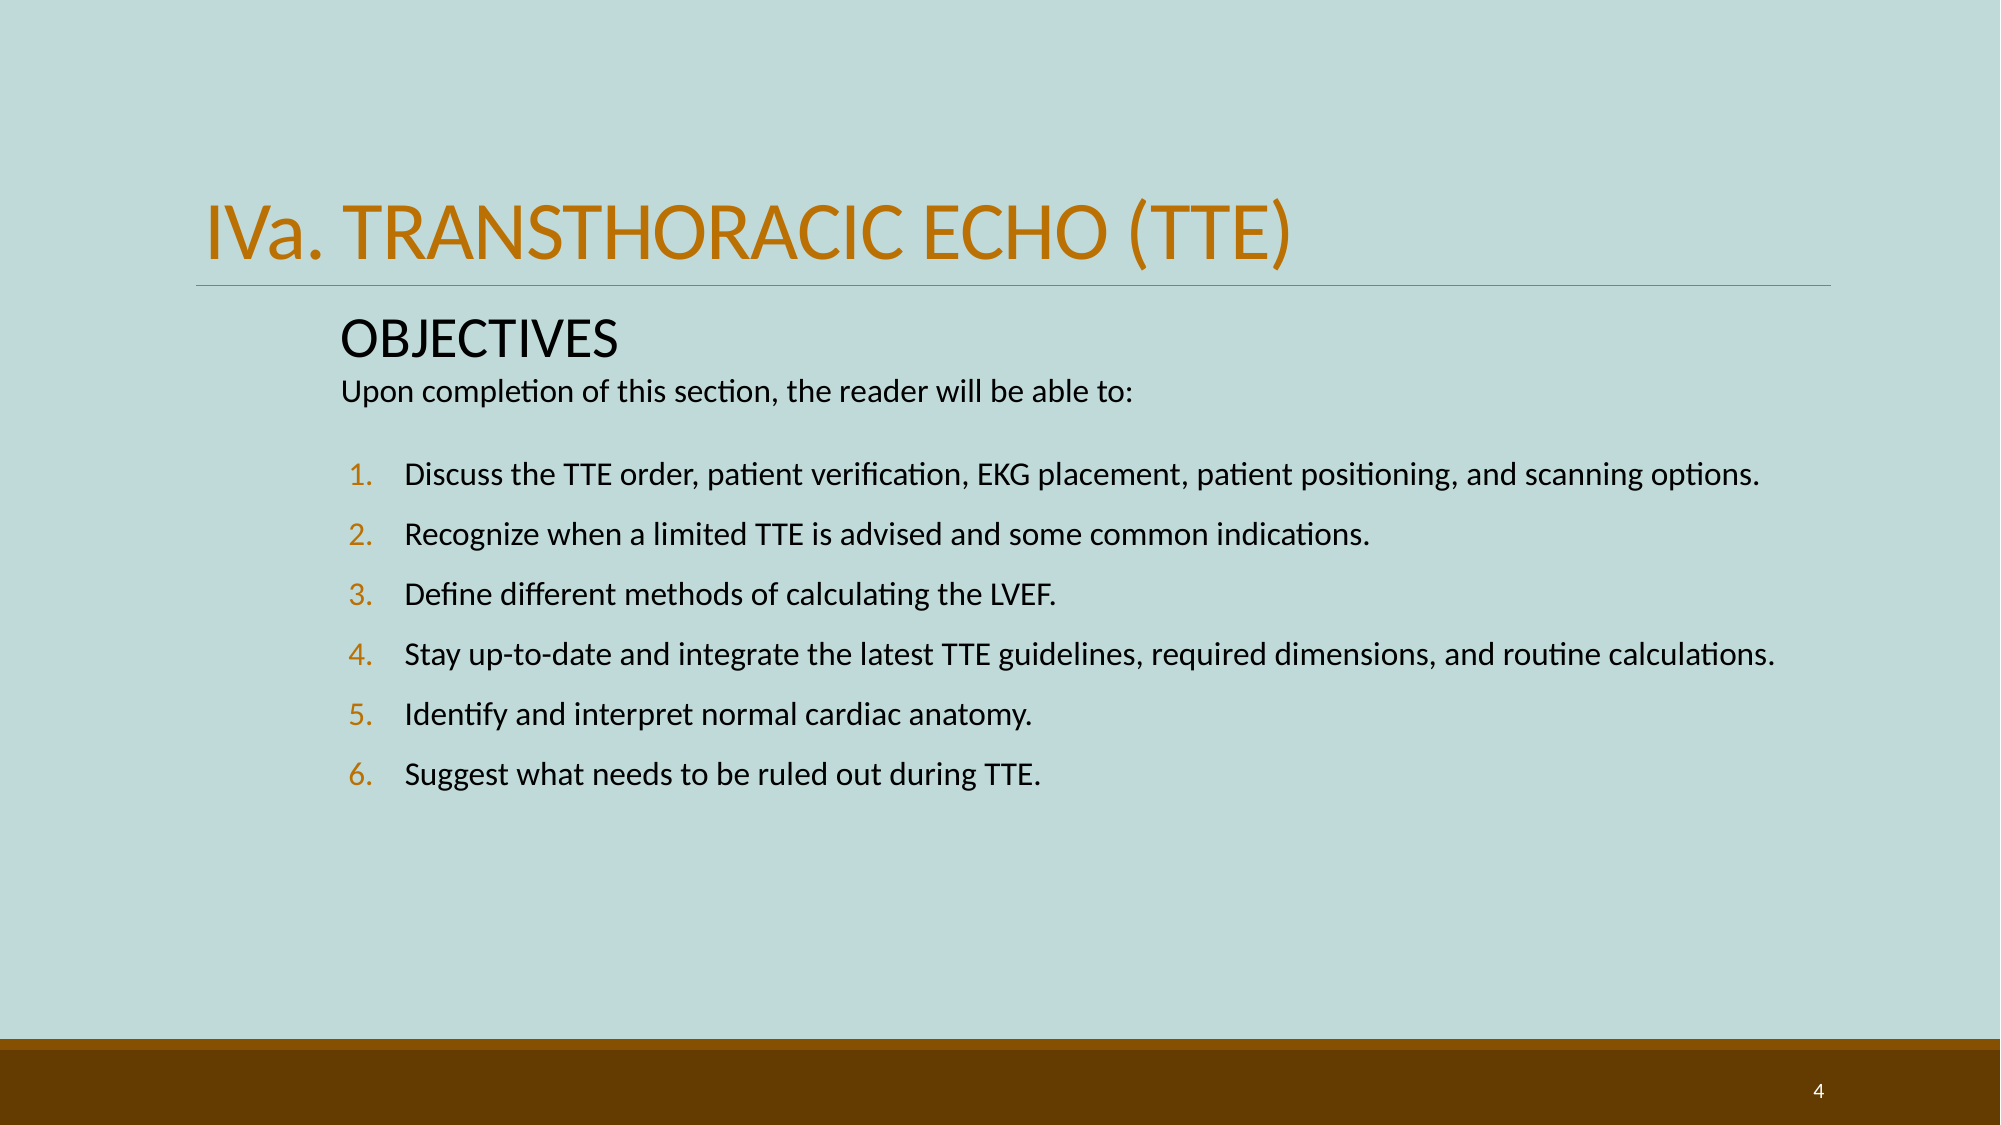

# IVa. TRANSTHORACIC ECHO (TTE)
OBJECTIVES
Upon completion of this section, the reader will be able to:
Discuss the TTE order, patient verification, EKG placement, patient positioning, and scanning options.
Recognize when a limited TTE is advised and some common indications.
Define different methods of calculating the LVEF.
Stay up-to-date and integrate the latest TTE guidelines, required dimensions, and routine calculations.
Identify and interpret normal cardiac anatomy.
Suggest what needs to be ruled out during TTE.

4